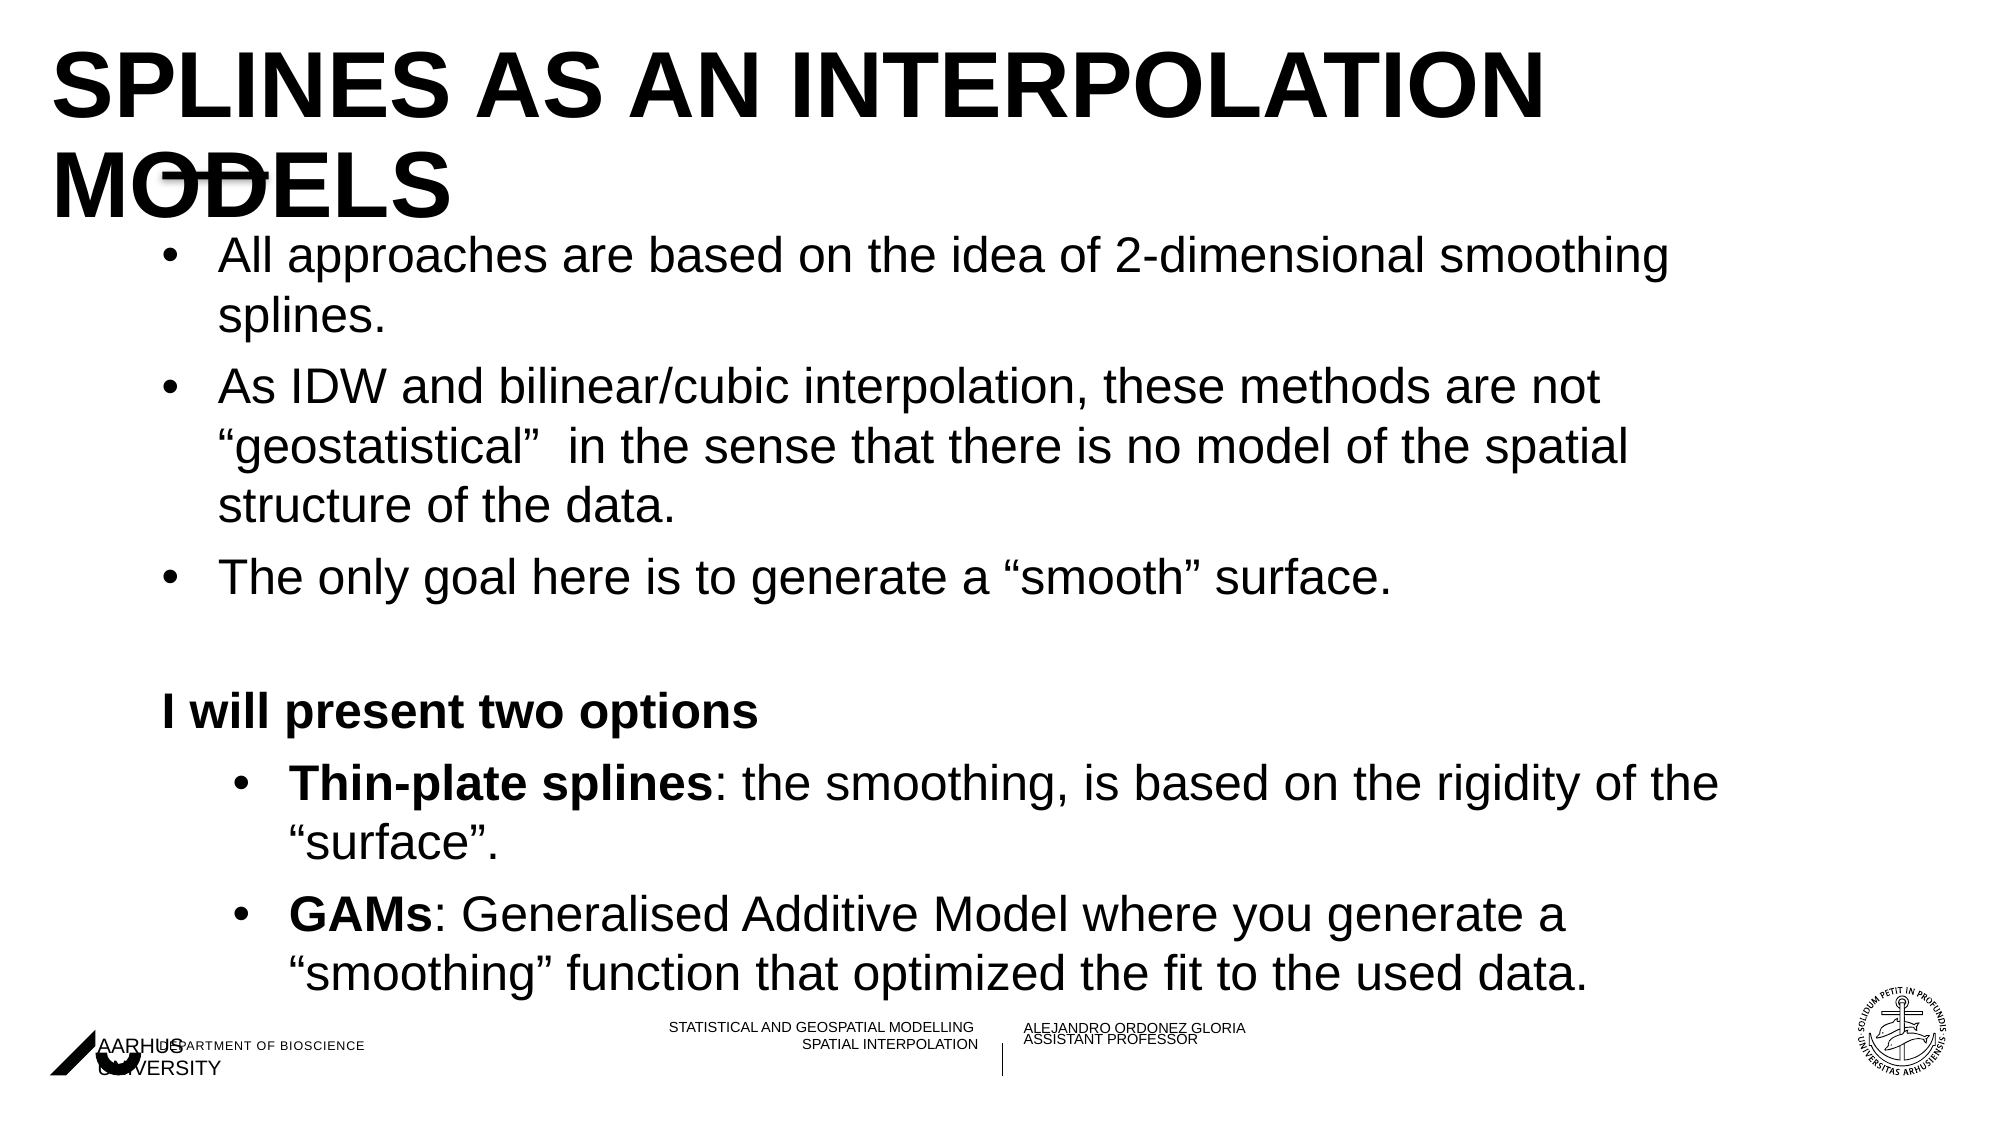

# Splines as an Interpolation models
All approaches are based on the idea of 2-dimensional smoothing splines.
As IDW and bilinear/cubic interpolation, these methods are not “geostatistical”  in the sense that there is no model of the spatial structure of the data.
The only goal here is to generate a “smooth” surface.

I will present two options
Thin-plate splines: the smoothing, is based on the rigidity of the “surface”.
GAMs: Generalised Additive Model where you generate a “smoothing” function that optimized the fit to the used data.

22/11/202227/08/2018